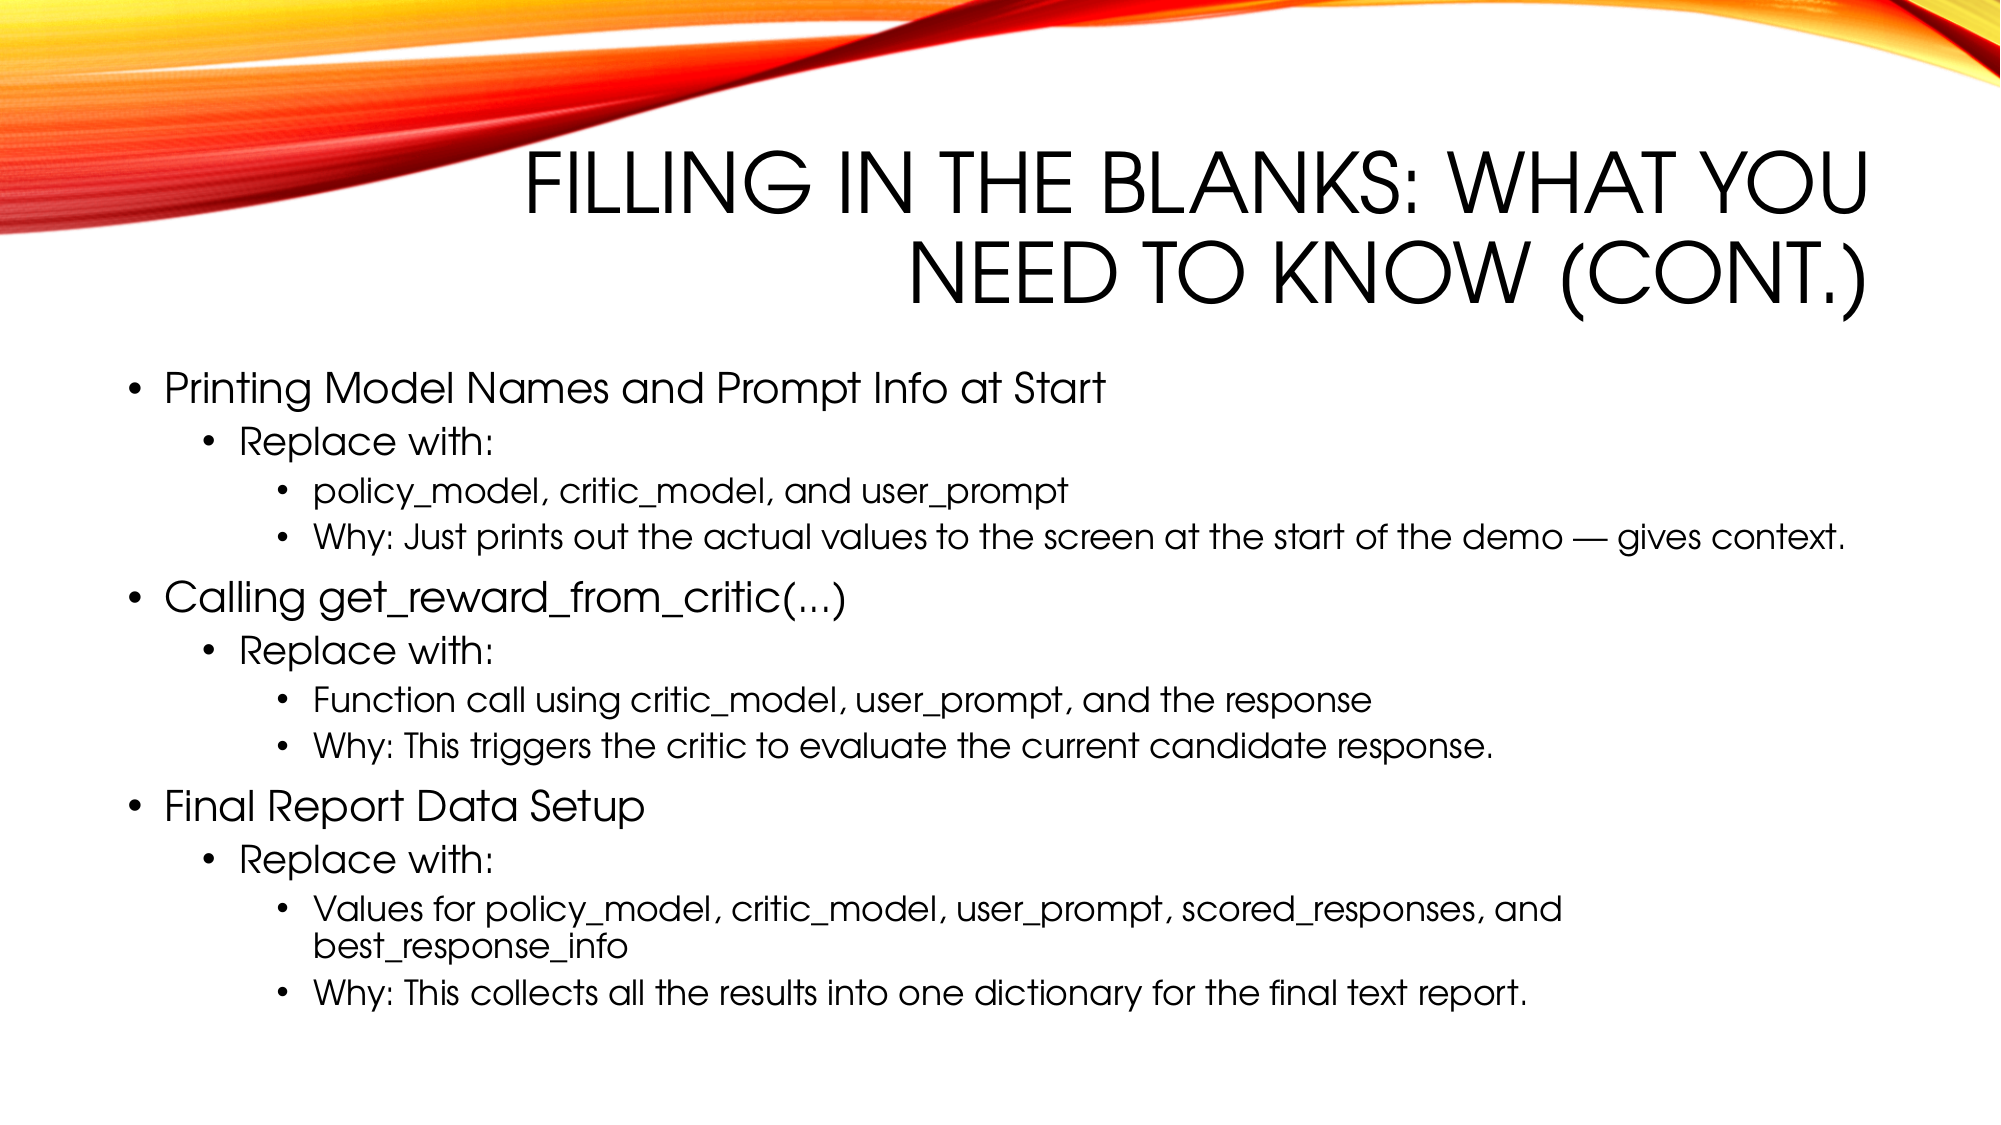

# Filling in the Blanks: What You Need to Know (CONT.)
Printing Model Names and Prompt Info at Start
Replace with:
policy_model, critic_model, and user_prompt
Why: Just prints out the actual values to the screen at the start of the demo — gives context.
Calling get_reward_from_critic(...)
Replace with:
Function call using critic_model, user_prompt, and the response
Why: This triggers the critic to evaluate the current candidate response.
Final Report Data Setup
Replace with:
Values for policy_model, critic_model, user_prompt, scored_responses, and best_response_info
Why: This collects all the results into one dictionary for the final text report.